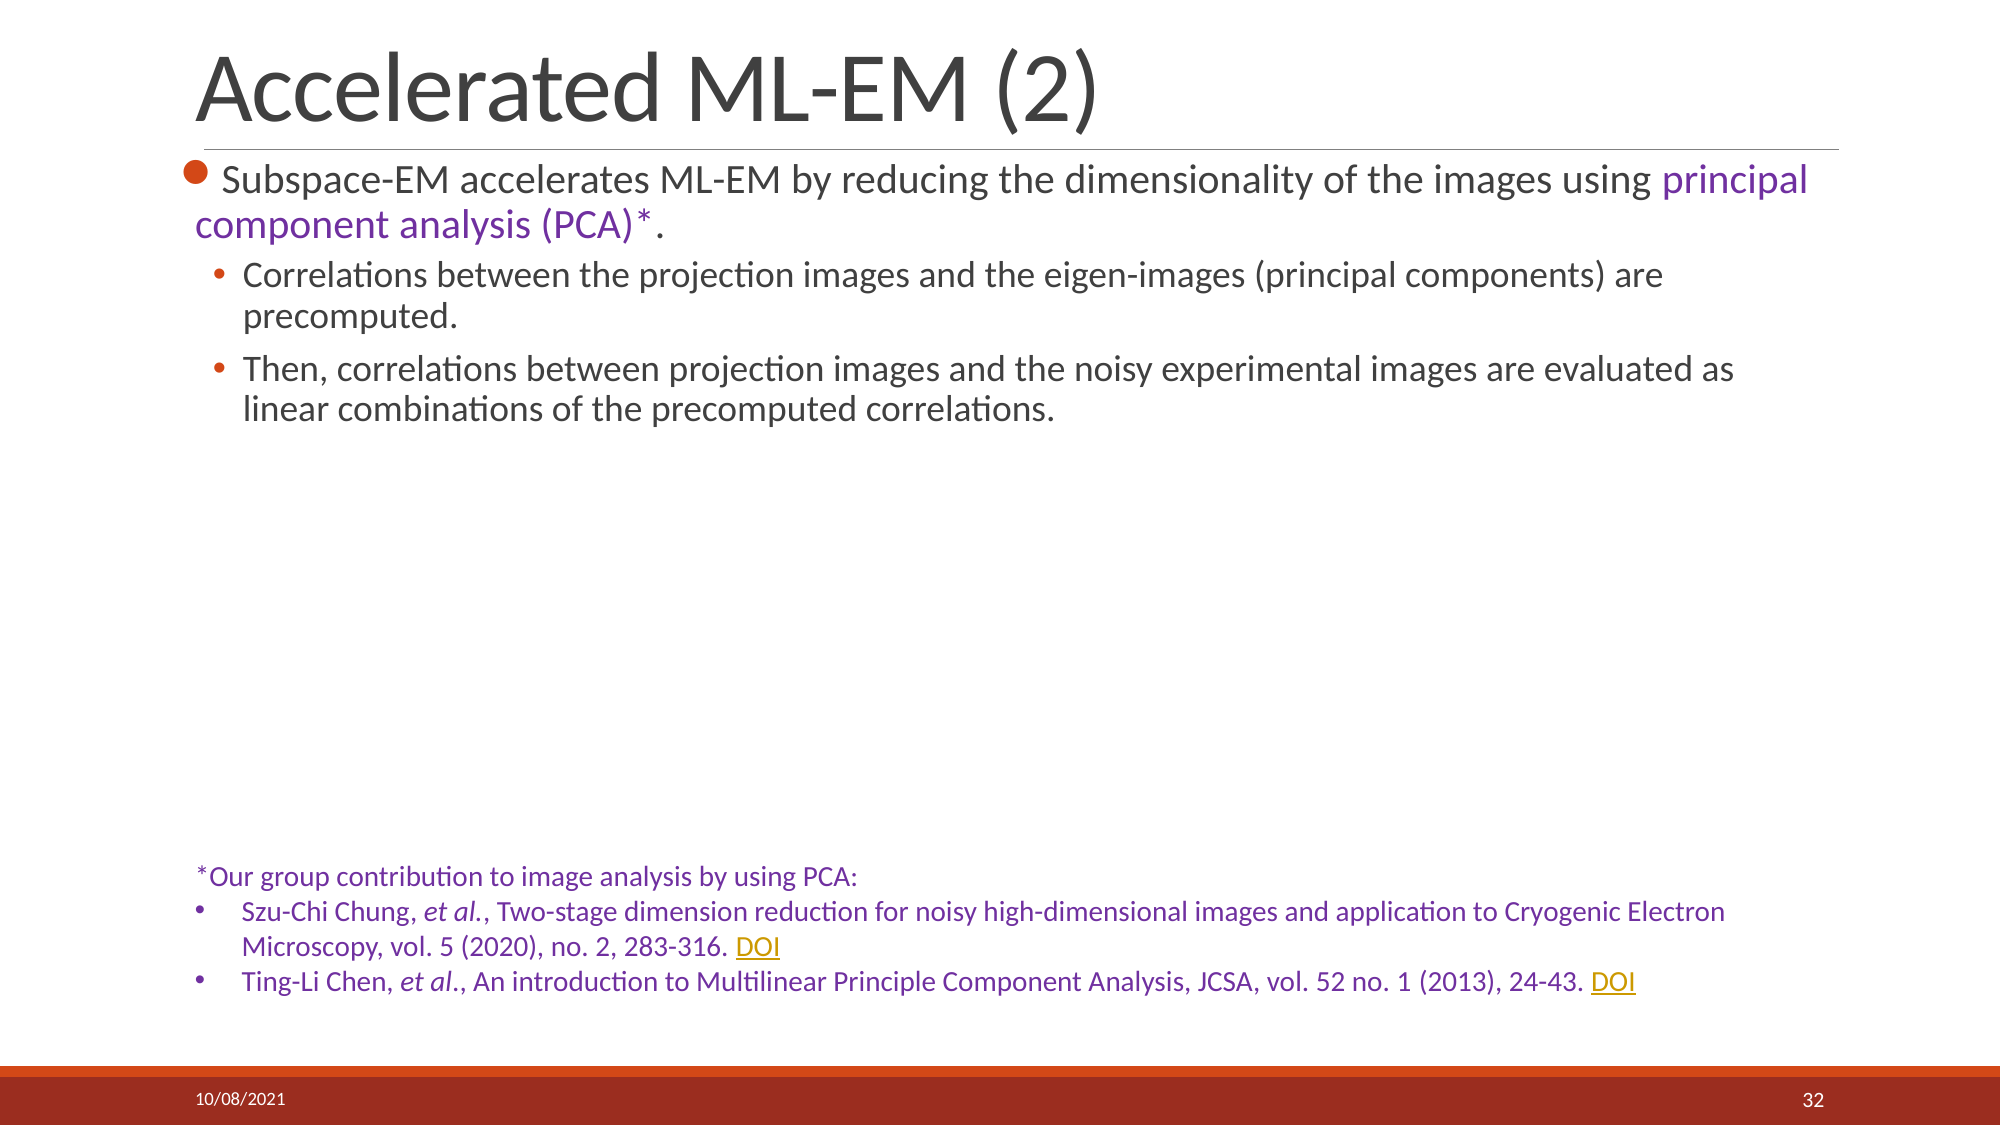

# Accelerated ML-EM (2)
Subspace-EM accelerates ML-EM by reducing the dimensionality of the images using principal component analysis (PCA)*.
Correlations between the projection images and the eigen-images (principal components) are precomputed.
Then, correlations between projection images and the noisy experimental images are evaluated as linear combinations of the precomputed correlations.
*Our group contribution to image analysis by using PCA:
Szu-Chi Chung, et al., Two-stage dimension reduction for noisy high-dimensional images and application to Cryogenic Electron Microscopy, vol. 5 (2020), no. 2, 283-316. DOI
Ting-Li Chen, et al., An introduction to Multilinear Principle Component Analysis, JCSA, vol. 52 no. 1 (2013), 24-43. DOI

10/08/2021
32